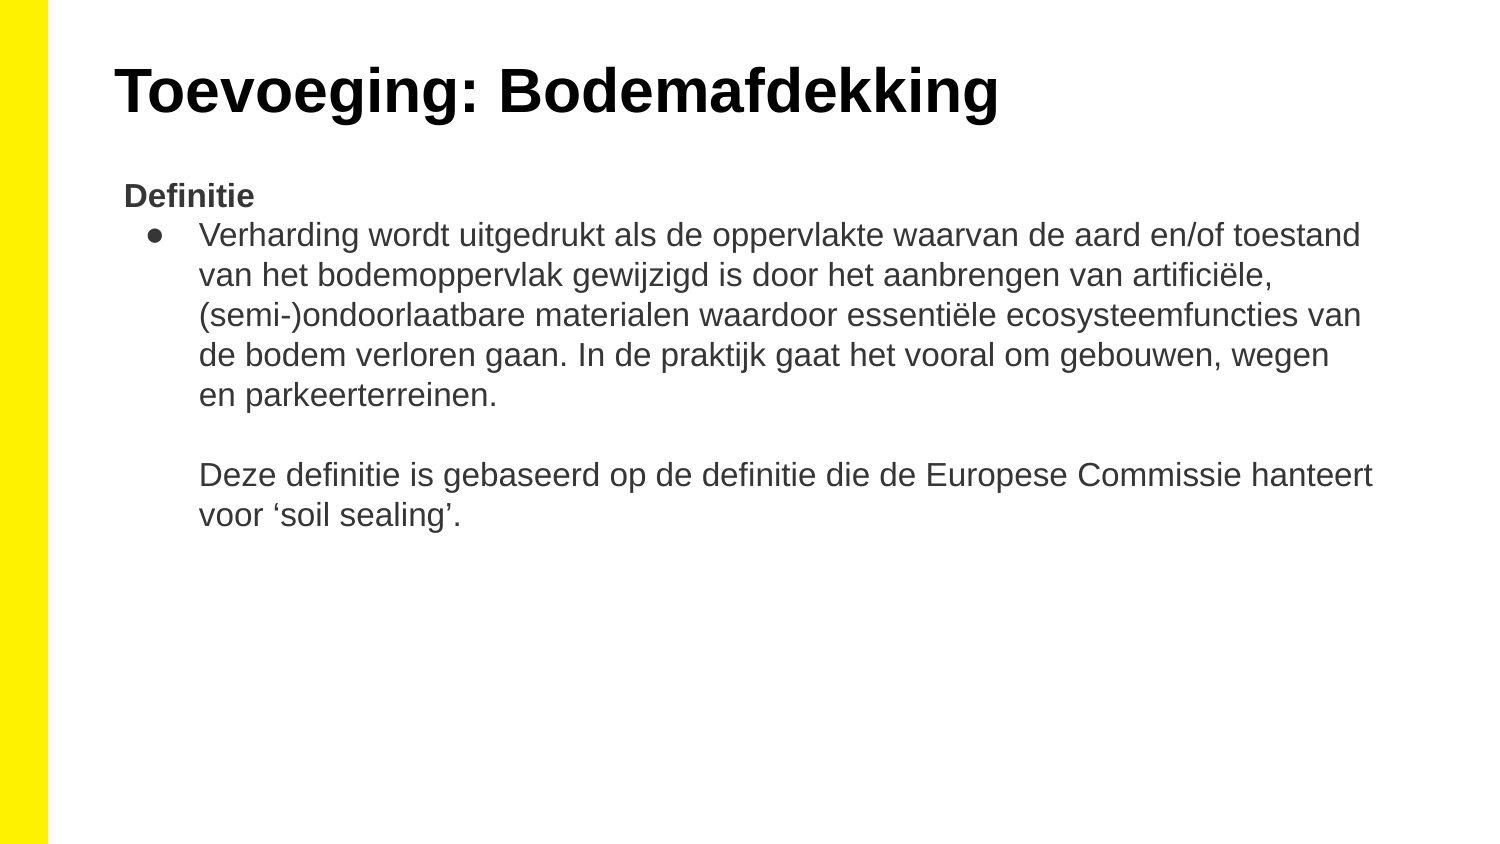

Toevoeging: Bodemafdekking
Definitie
Verharding wordt uitgedrukt als de oppervlakte waarvan de aard en/of toestand van het bodemoppervlak gewijzigd is door het aanbrengen van artiﬁciële, (semi-)ondoorlaatbare materialen waardoor essentiële ecosysteemfuncties van de bodem verloren gaan. In de praktijk gaat het vooral om gebouwen, wegen en parkeerterreinen.
Deze definitie is gebaseerd op de definitie die de Europese Commissie hanteert voor ‘soil sealing’.